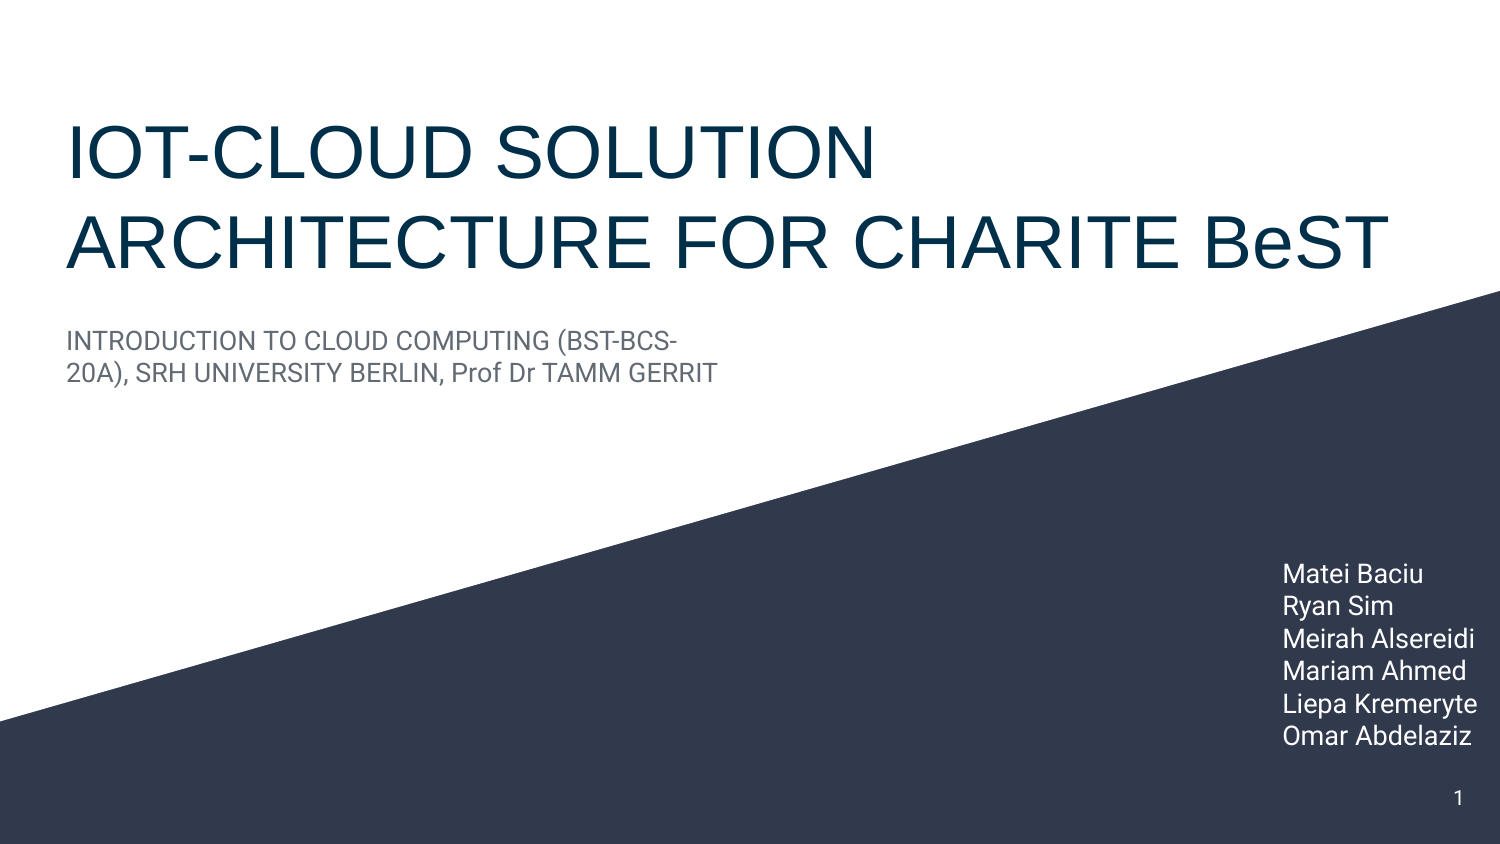

# IOT-CLOUD SOLUTION ARCHITECTURE FOR CHARITE BeST
INTRODUCTION TO CLOUD COMPUTING (BST-BCS-20A), SRH UNIVERSITY BERLIN, Prof Dr TAMM GERRIT
Matei Baciu
Ryan Sim
Meirah Alsereidi
Mariam Ahmed
Liepa Kremeryte
Omar Abdelaziz
1